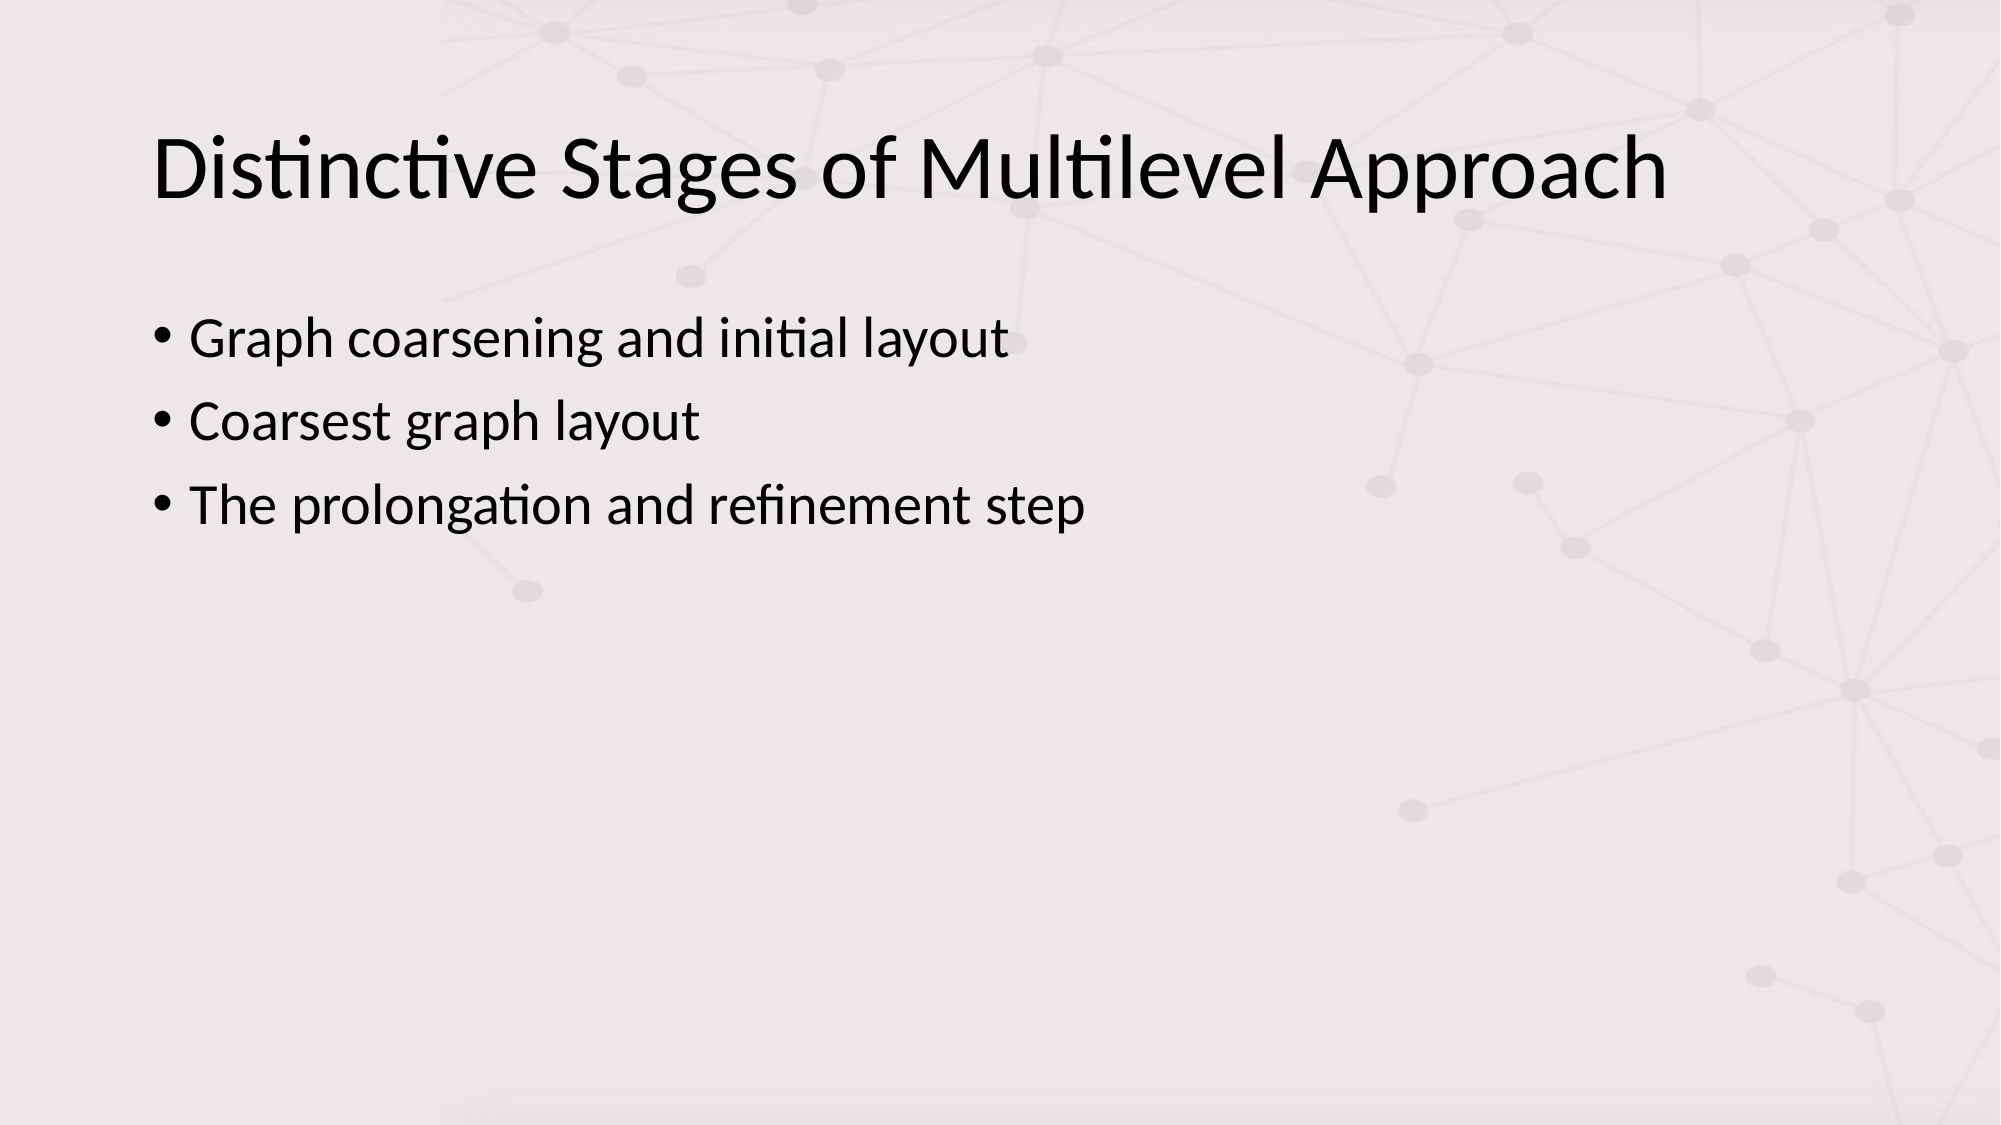

# Distinctive Stages of Multilevel Approach
Graph coarsening and initial layout
Coarsest graph layout
The prolongation and refinement step